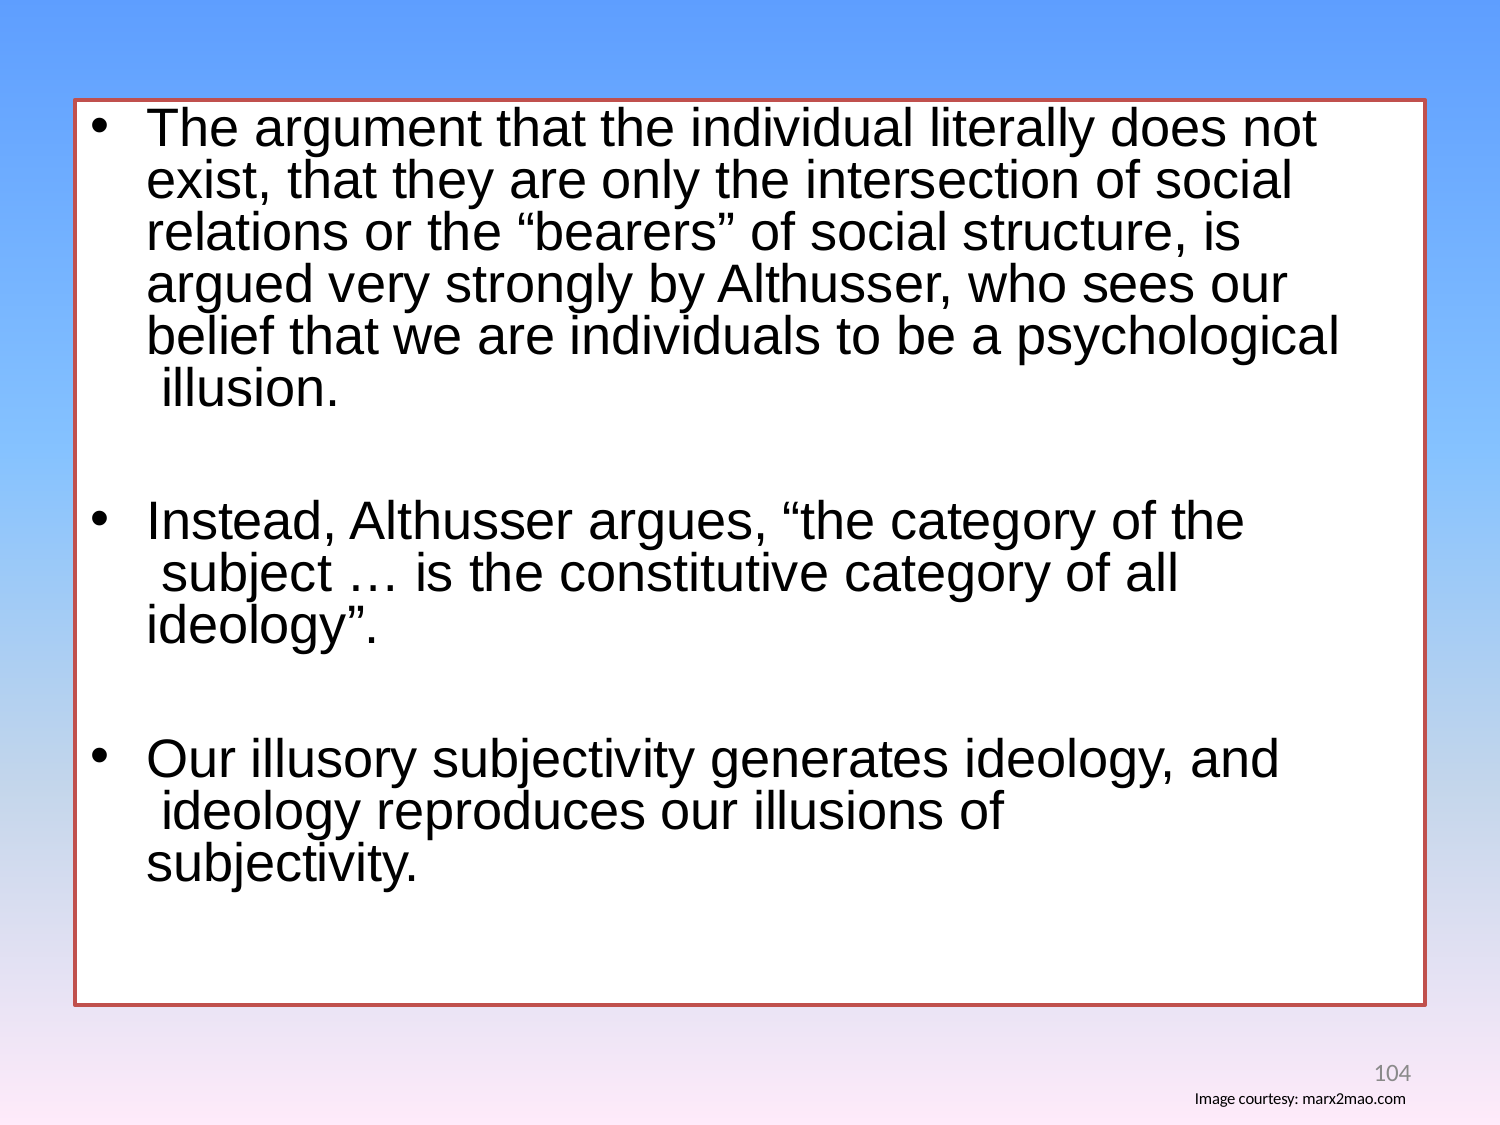

The argument that the individual literally does not  exist, that they are only the intersection of social  relations or the “bearers” of social structure, is  argued very strongly by Althusser, who sees our  belief that we are individuals to be a psychological  illusion.

Instead, Althusser argues, “the category of the  subject … is the constitutive category of all  ideology”.

Our illusory subjectivity generates ideology, and  ideology reproduces our illusions of subjectivity.

104
Image courtesy: marx2mao.com